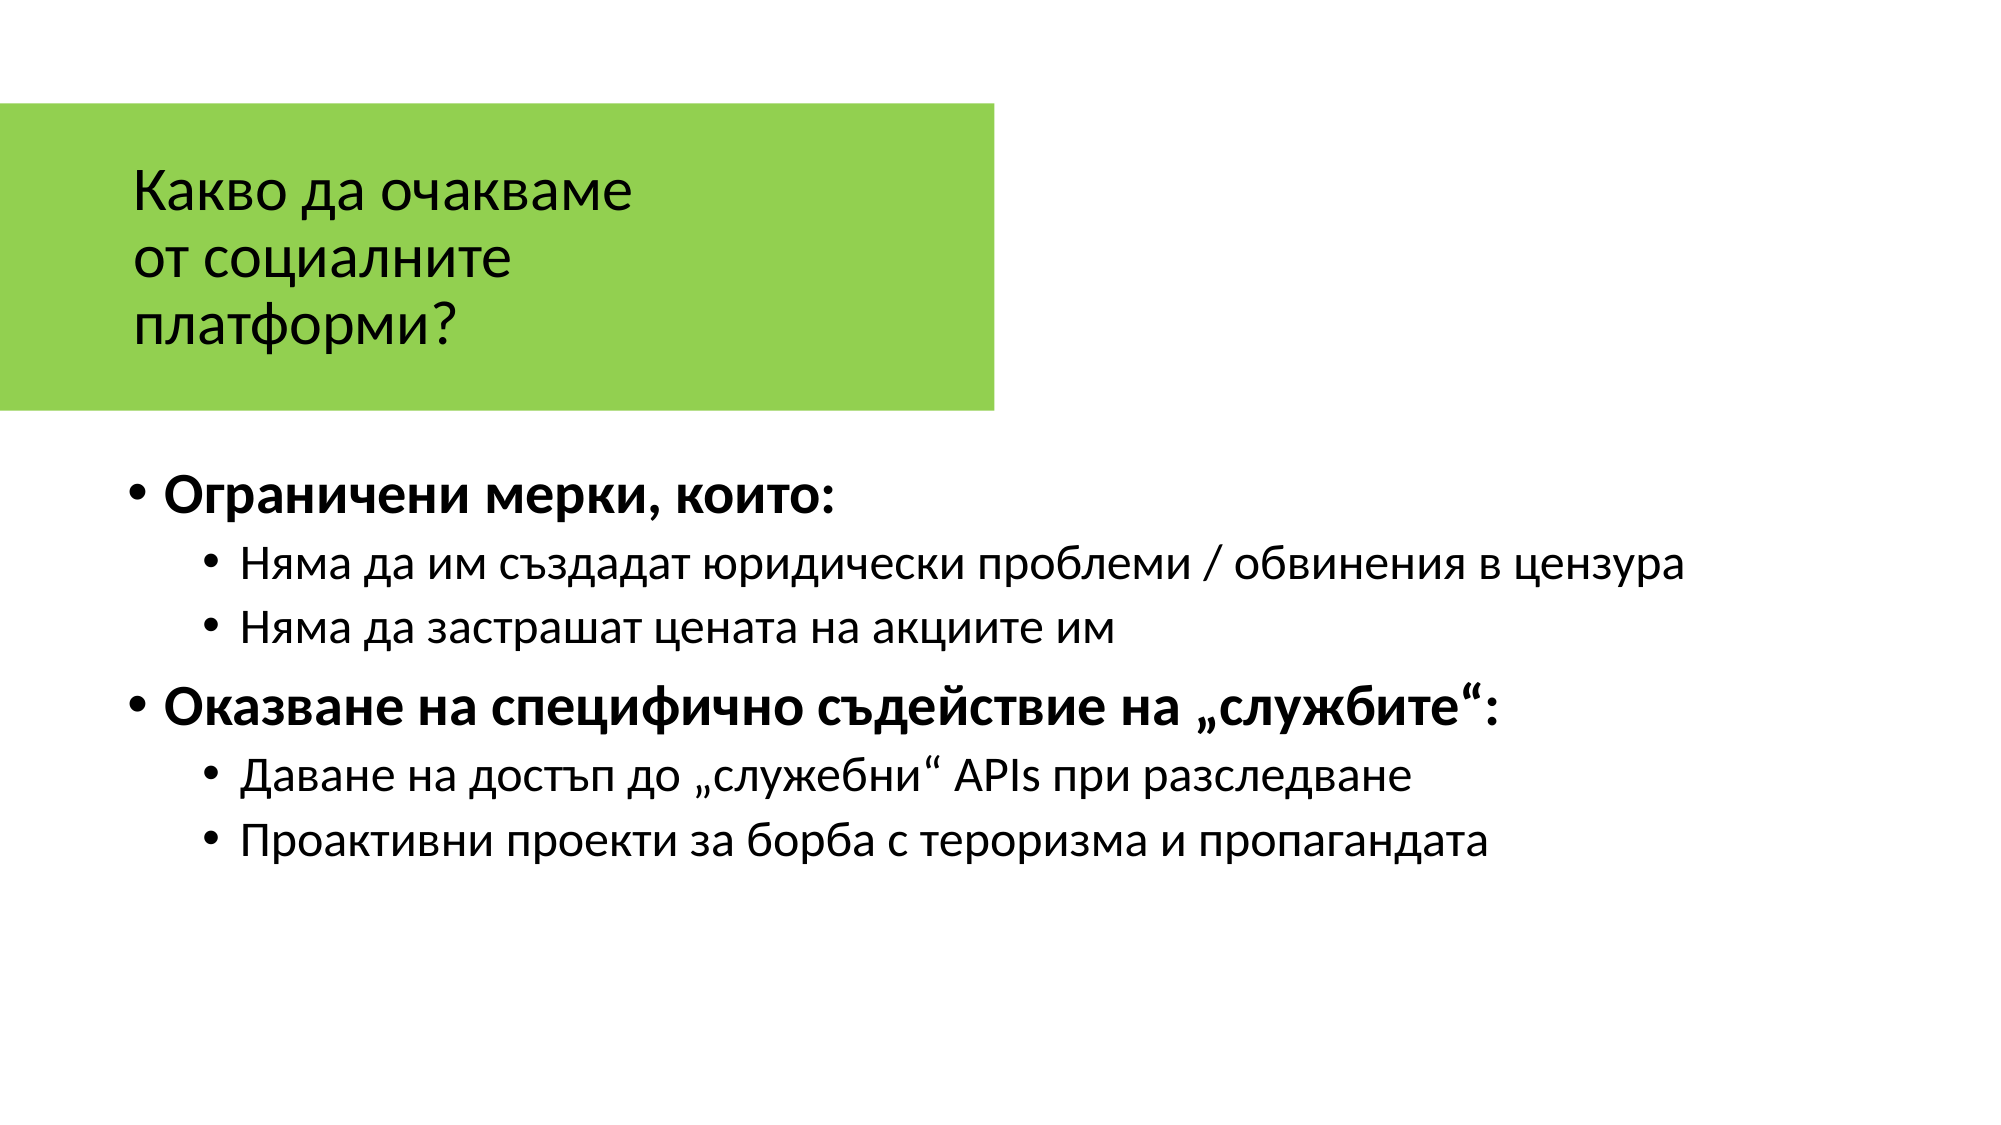

# Какво да очакваме от социалните платформи?
Ограничени мерки, които:
Няма да им създадат юридически проблеми / обвинения в цензура
Няма да застрашат цената на акциите им
Оказване на специфично съдействие на „службите“:
Даване на достъп до „служебни“ APIs при разследване
Проактивни проекти за борба с тероризма и пропагандата